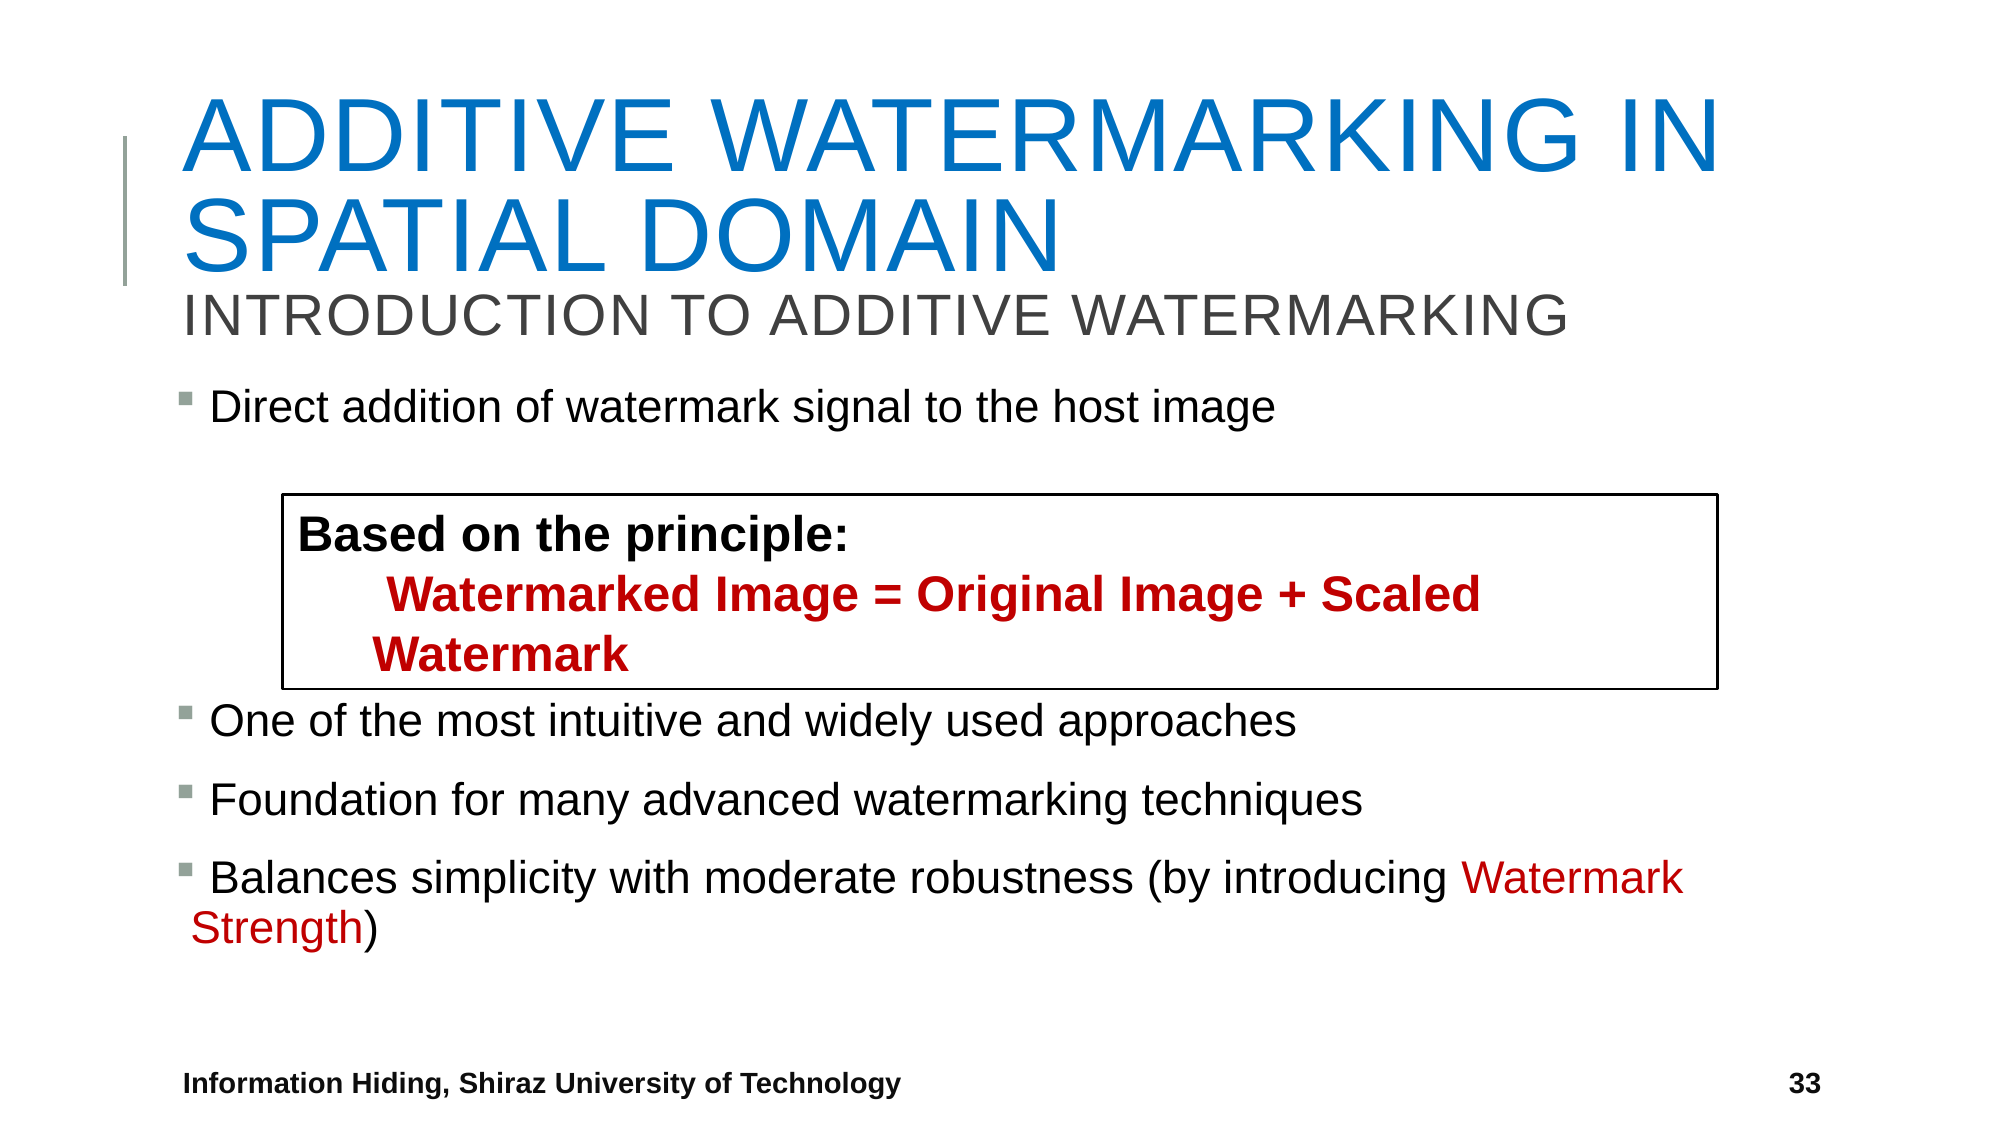

# Additive Watermarking in Spatial Domain Introduction to Additive Watermarking
 Direct addition of watermark signal to the host image

 One of the most intuitive and widely used approaches
 Foundation for many advanced watermarking techniques
 Balances simplicity with moderate robustness (by introducing Watermark Strength)
Based on the principle:
 Watermarked Image = Original Image + Scaled Watermark
Information Hiding, Shiraz University of Technology
33